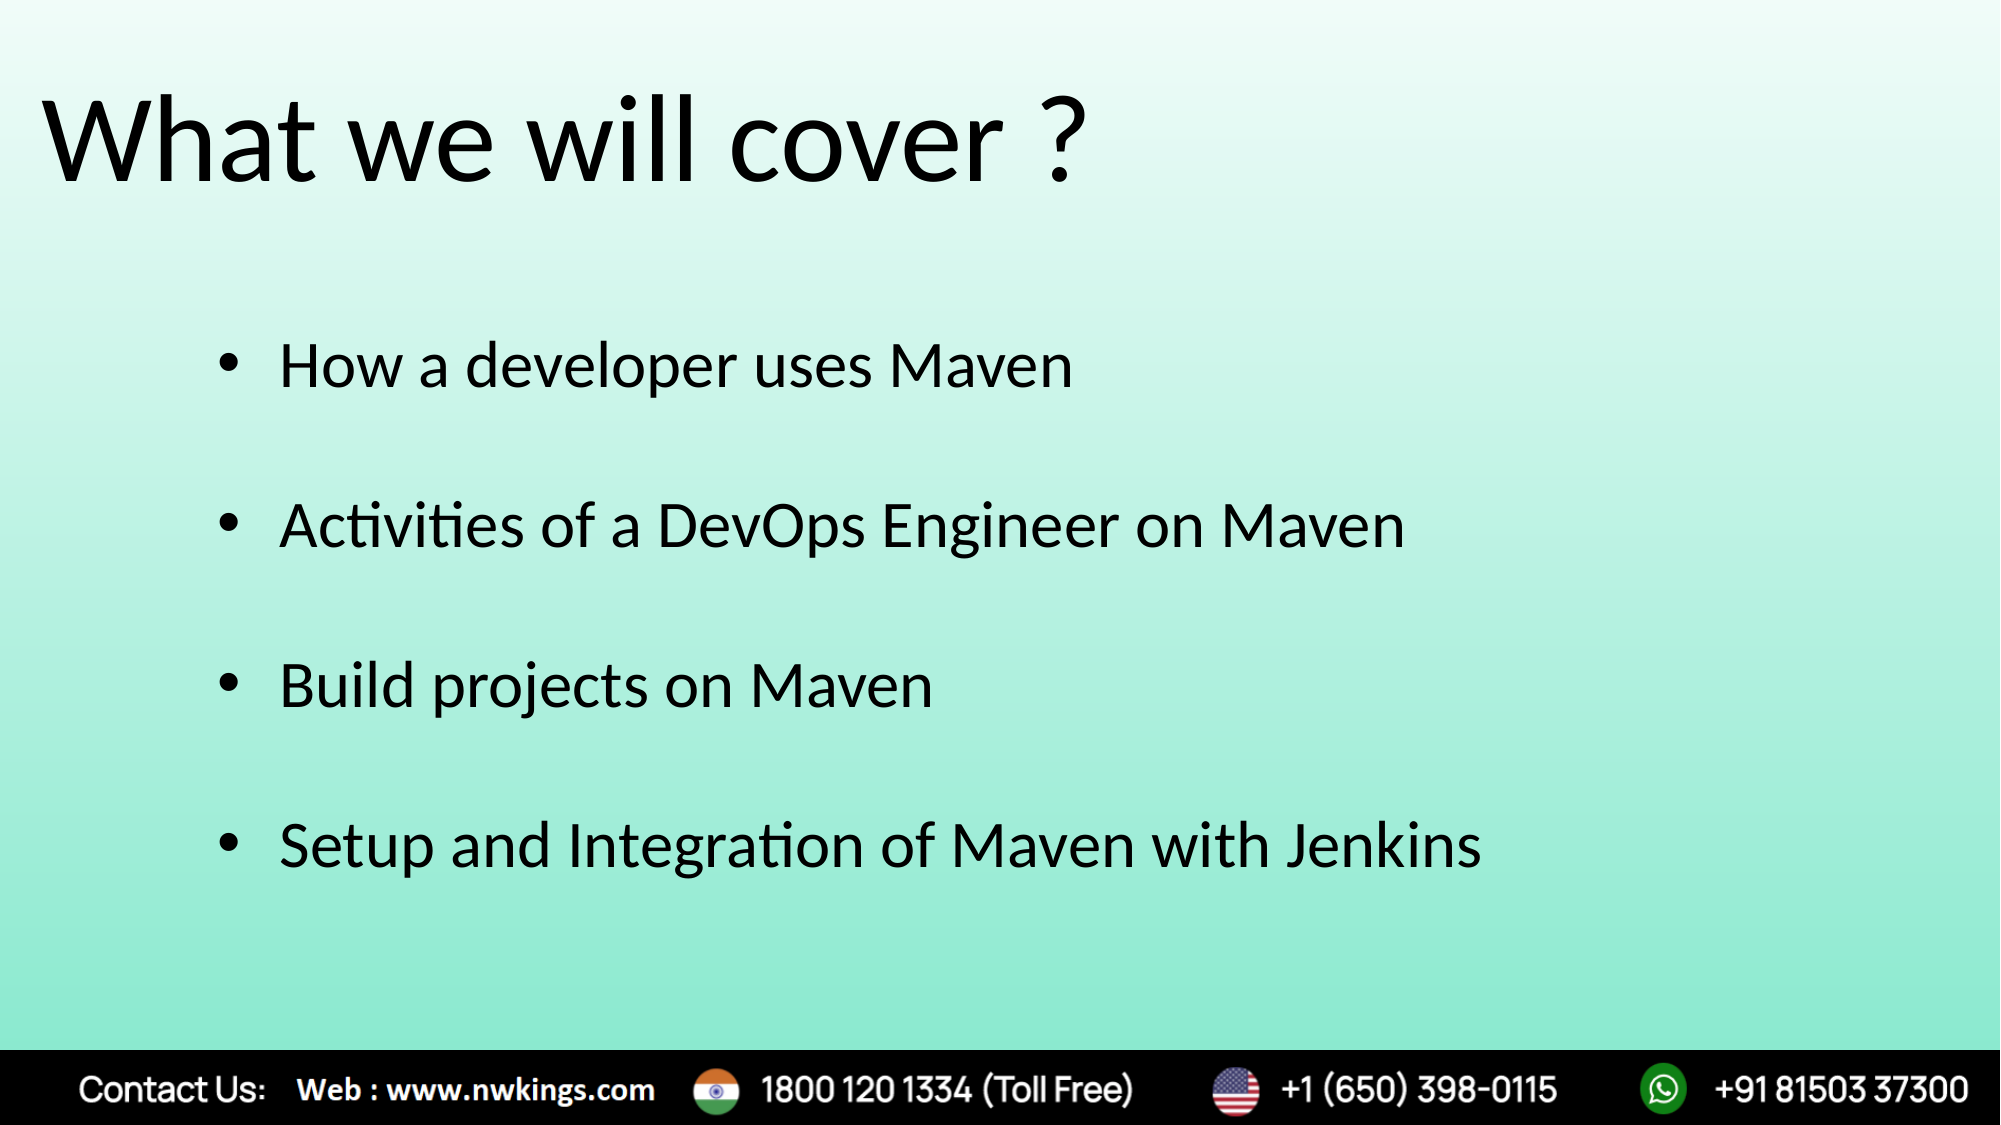

# What we will cover ?
 How a developer uses Maven

 Activities of a DevOps Engineer on Maven

 Build projects on Maven

 Setup and Integration of Maven with Jenkins